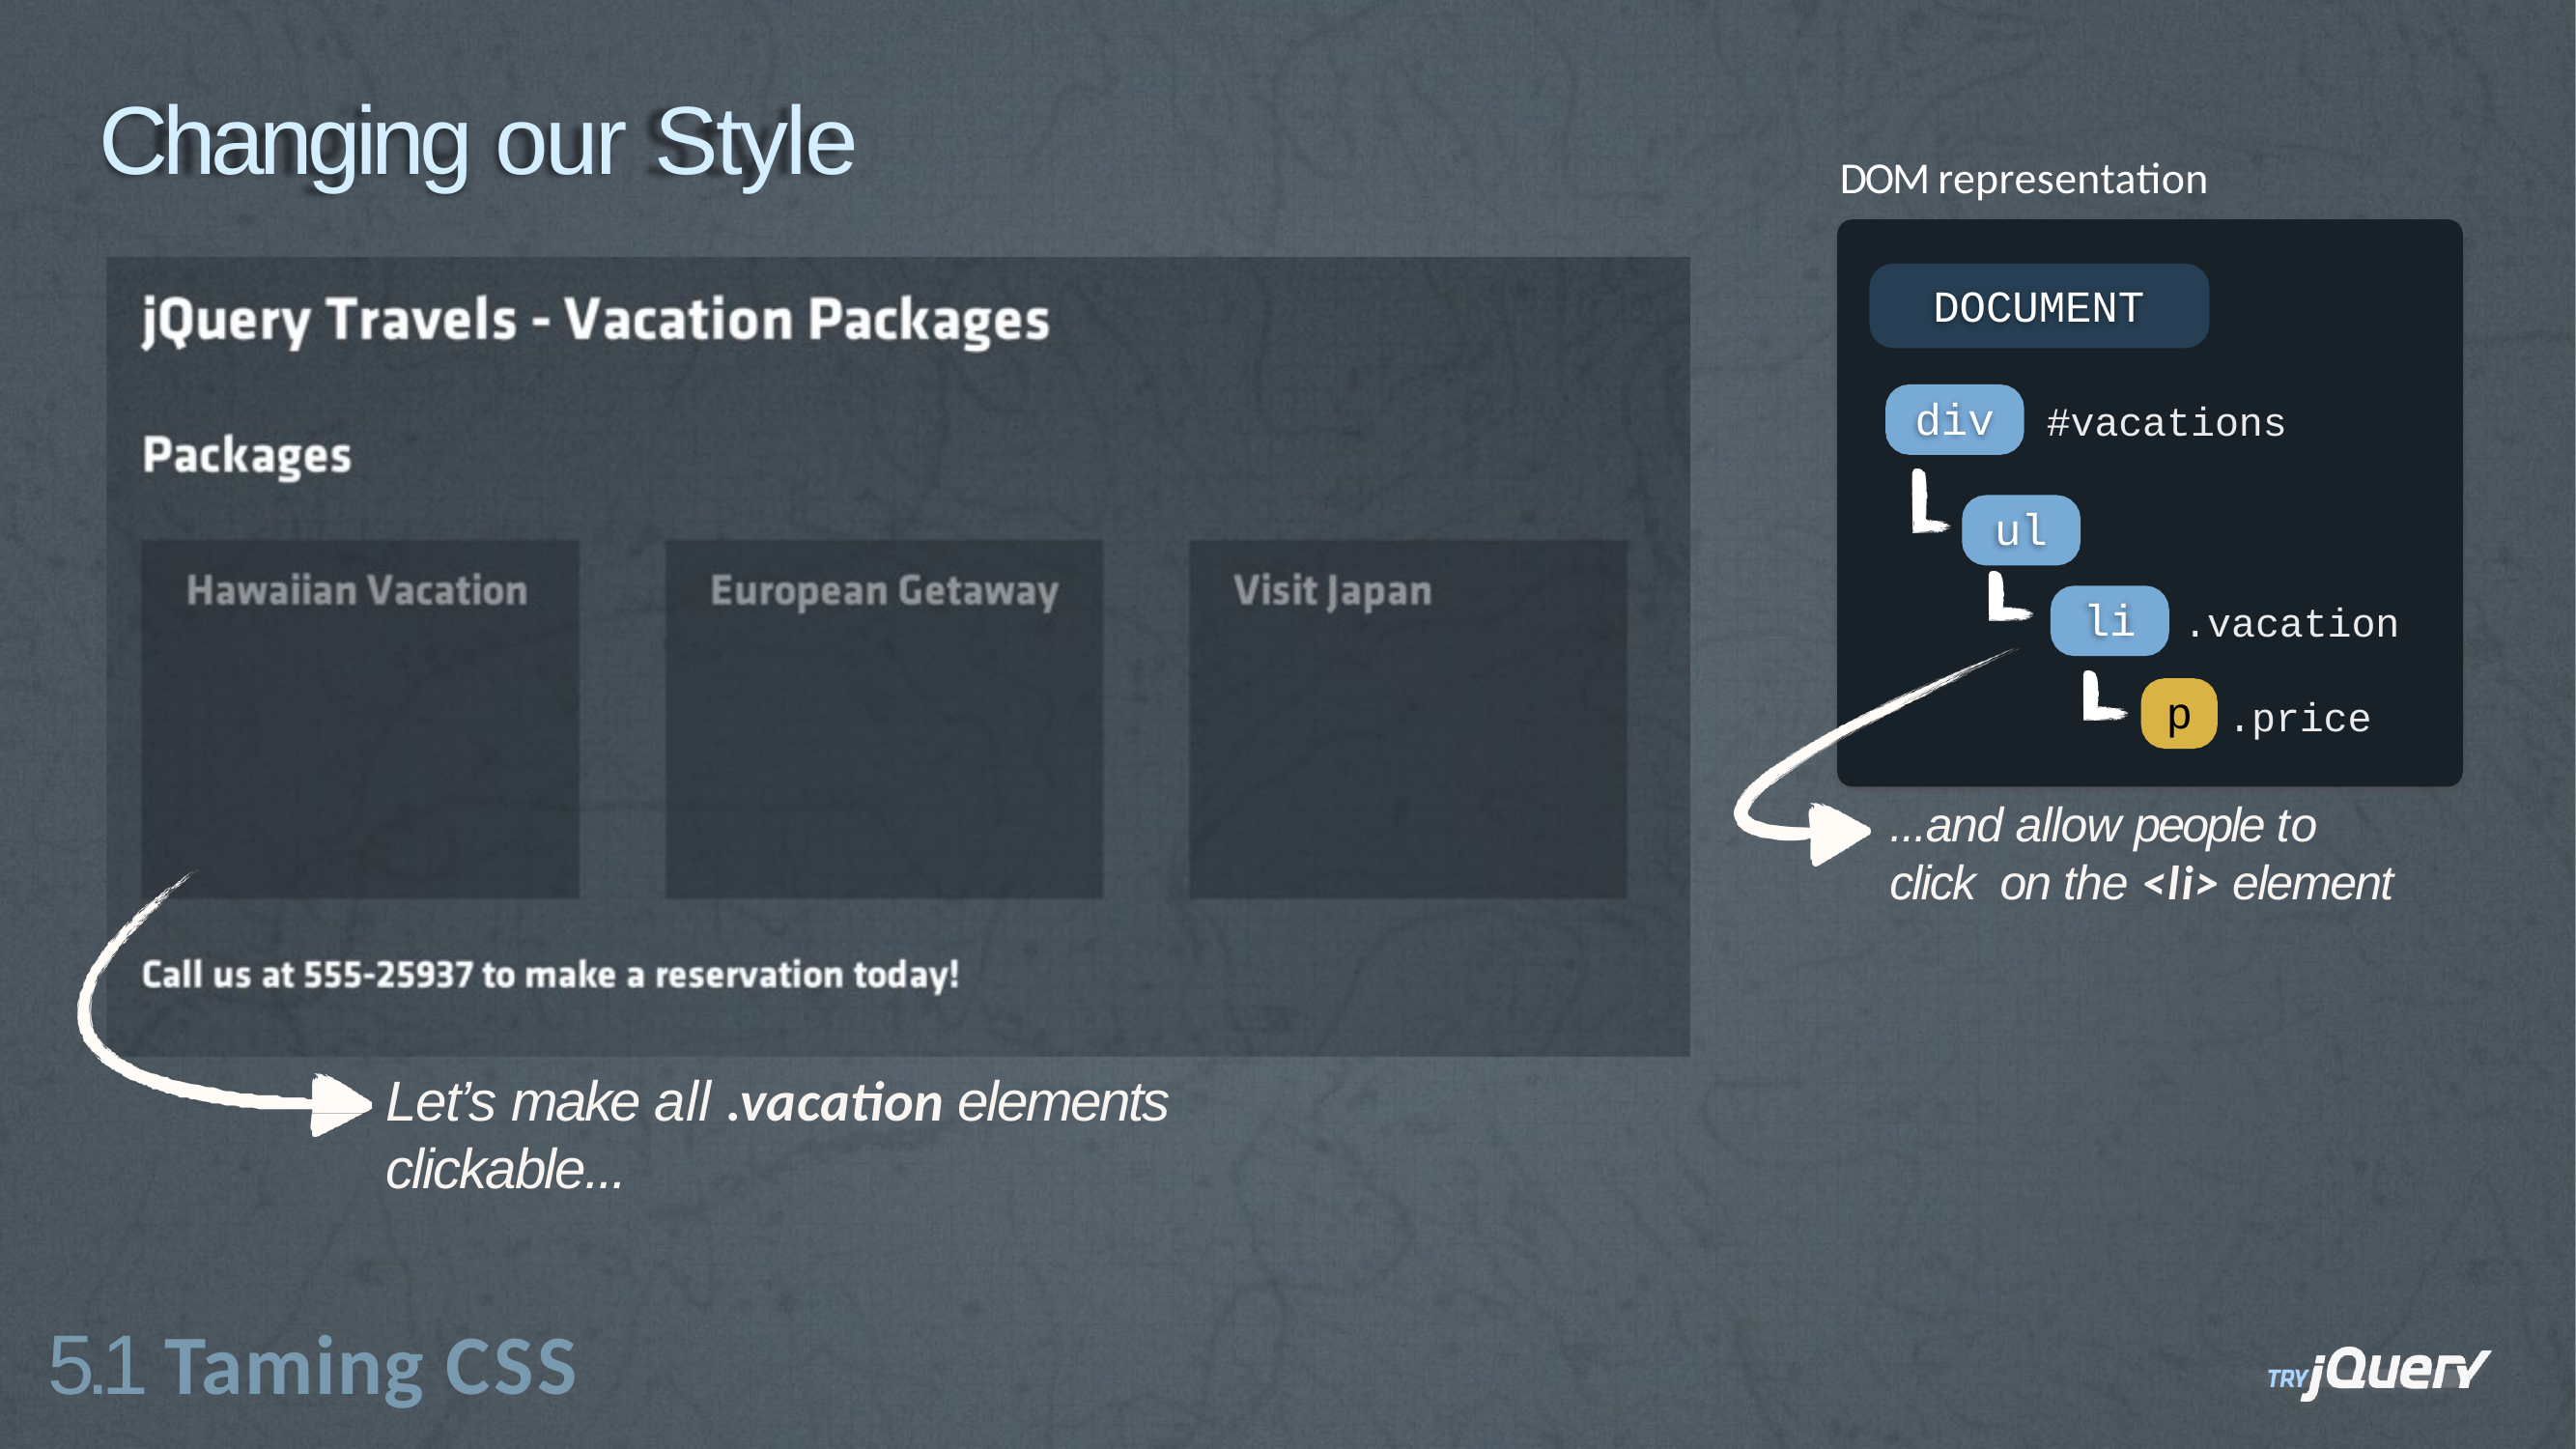

# Changing our Style

DOM representation

DOCUMENT

div
#vacations

ul

li
.vacation

p
.price
...and allow people to click  on the <li> element

Let’s make all .vacation elements clickable...
5.1 Taming CSS